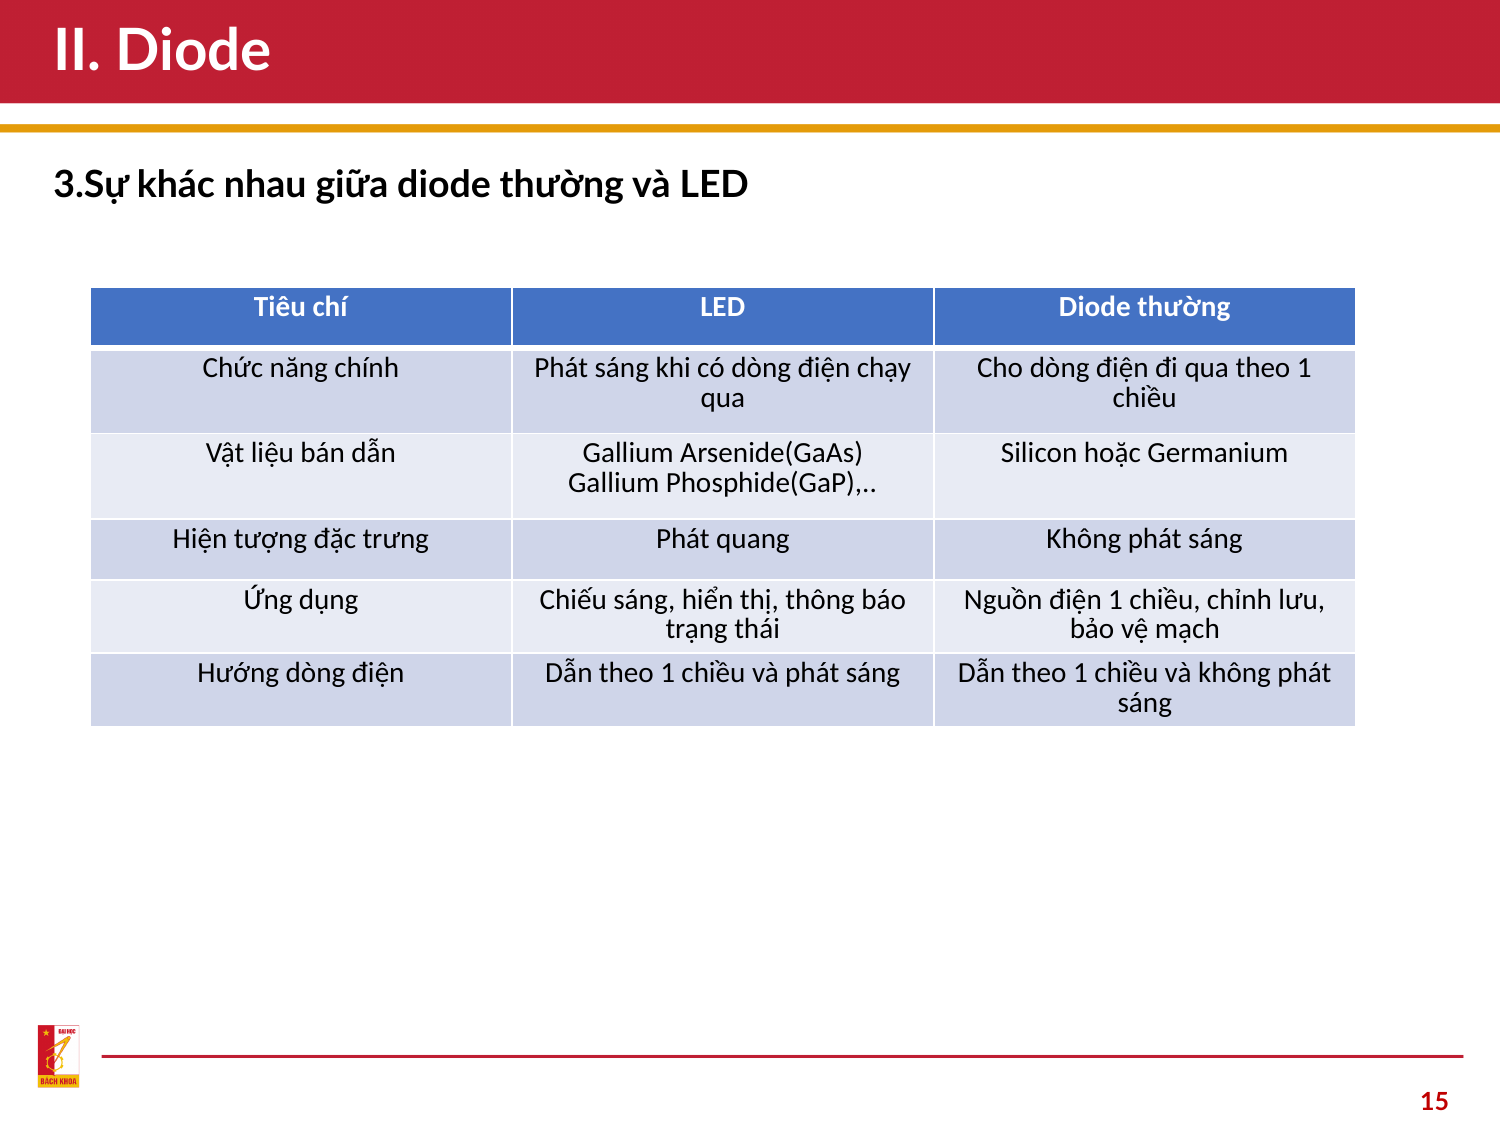

# II. Diode
3.Sự khác nhau giữa diode thường và LED
| Tiêu chí | LED | Diode thường |
| --- | --- | --- |
| Chức năng chính | Phát sáng khi có dòng điện chạy qua | Cho dòng điện đi qua theo 1 chiều |
| Vật liệu bán dẫn | Gallium Arsenide(GaAs) Gallium Phosphide(GaP),.. | Silicon hoặc Germanium |
| Hiện tượng đặc trưng | Phát quang | Không phát sáng |
| Ứng dụng | Chiếu sáng, hiển thị, thông báo trạng thái | Nguồn điện 1 chiều, chỉnh lưu, bảo vệ mạch |
| Hướng dòng điện | Dẫn theo 1 chiều và phát sáng | Dẫn theo 1 chiều và không phát sáng |
15